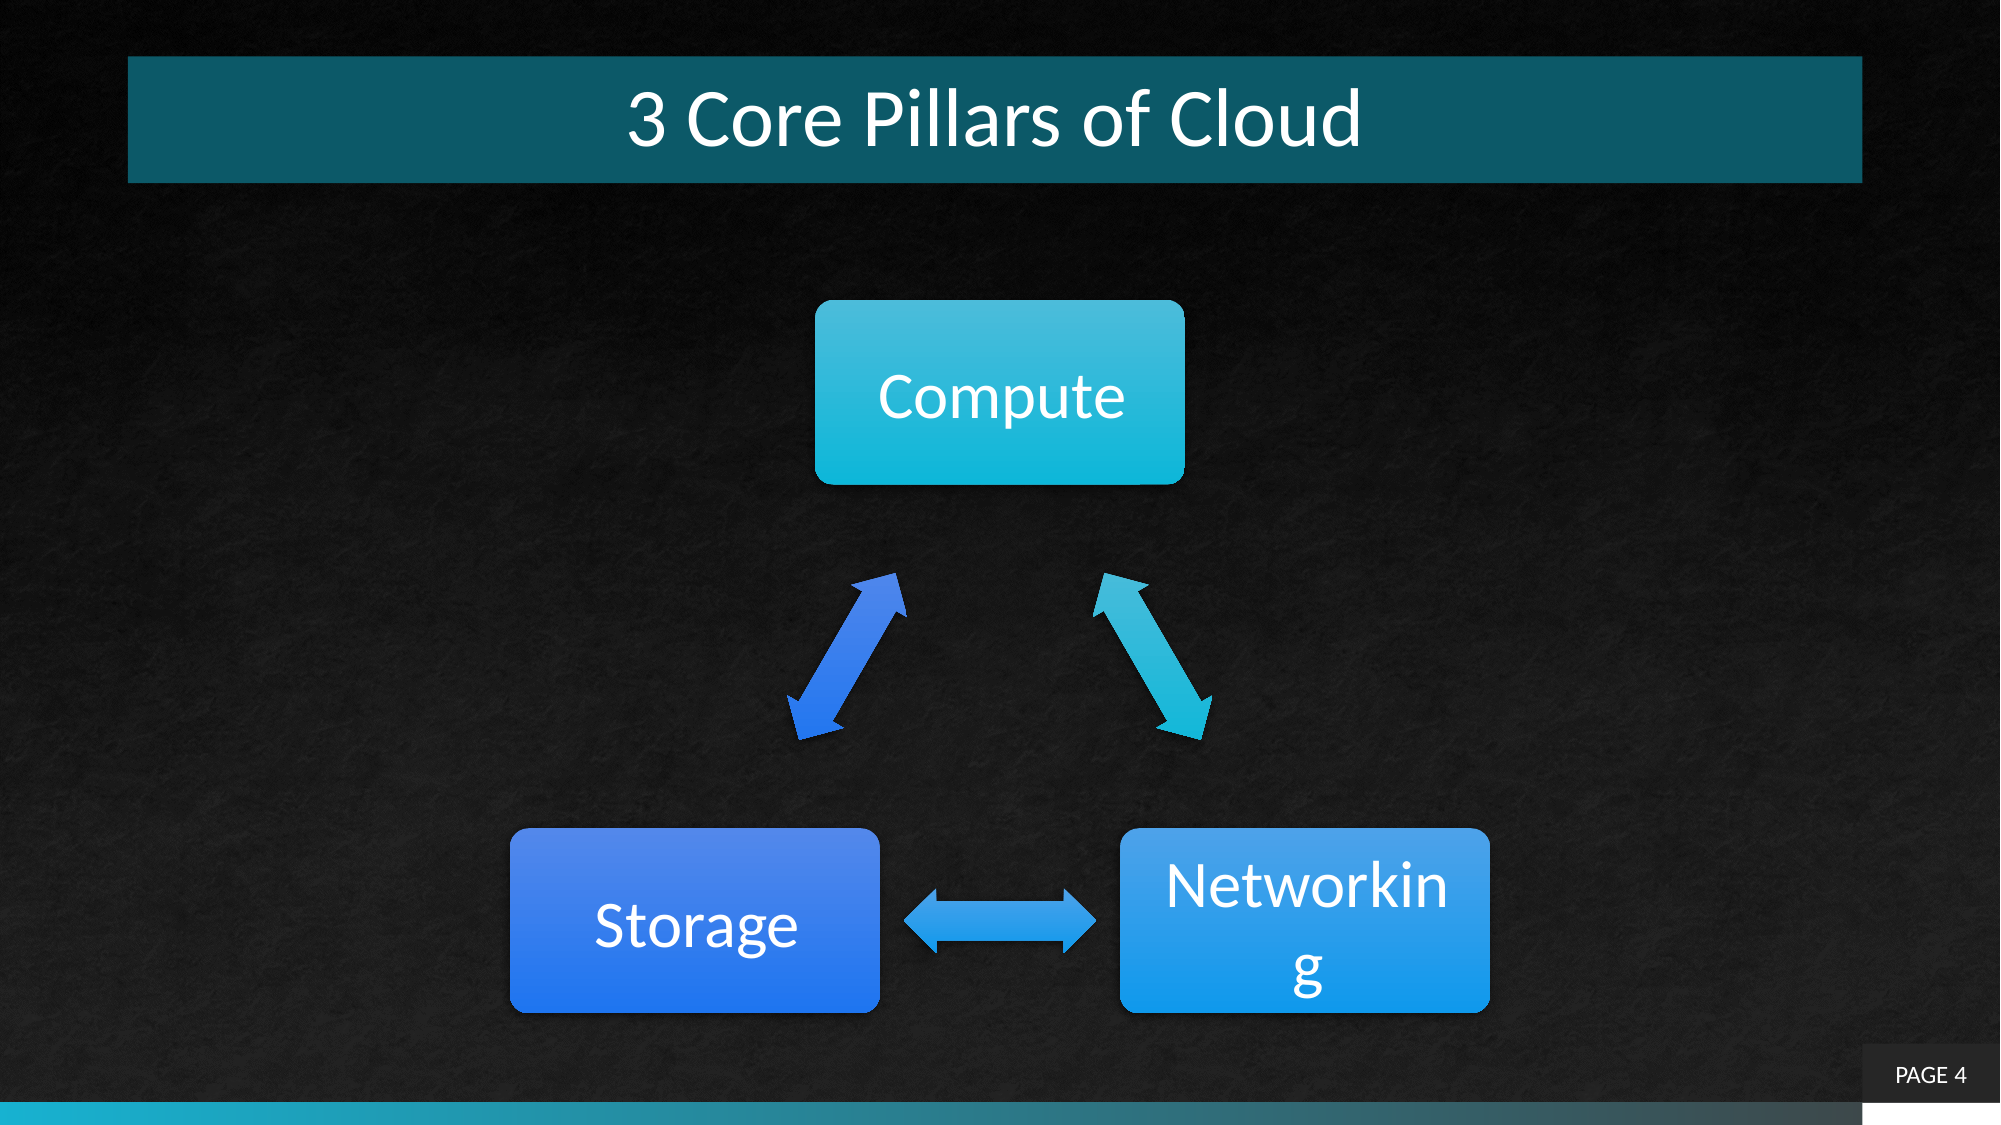

# 3 Core Pillars of Cloud
Compute

Networking

Storage

PAGE 4